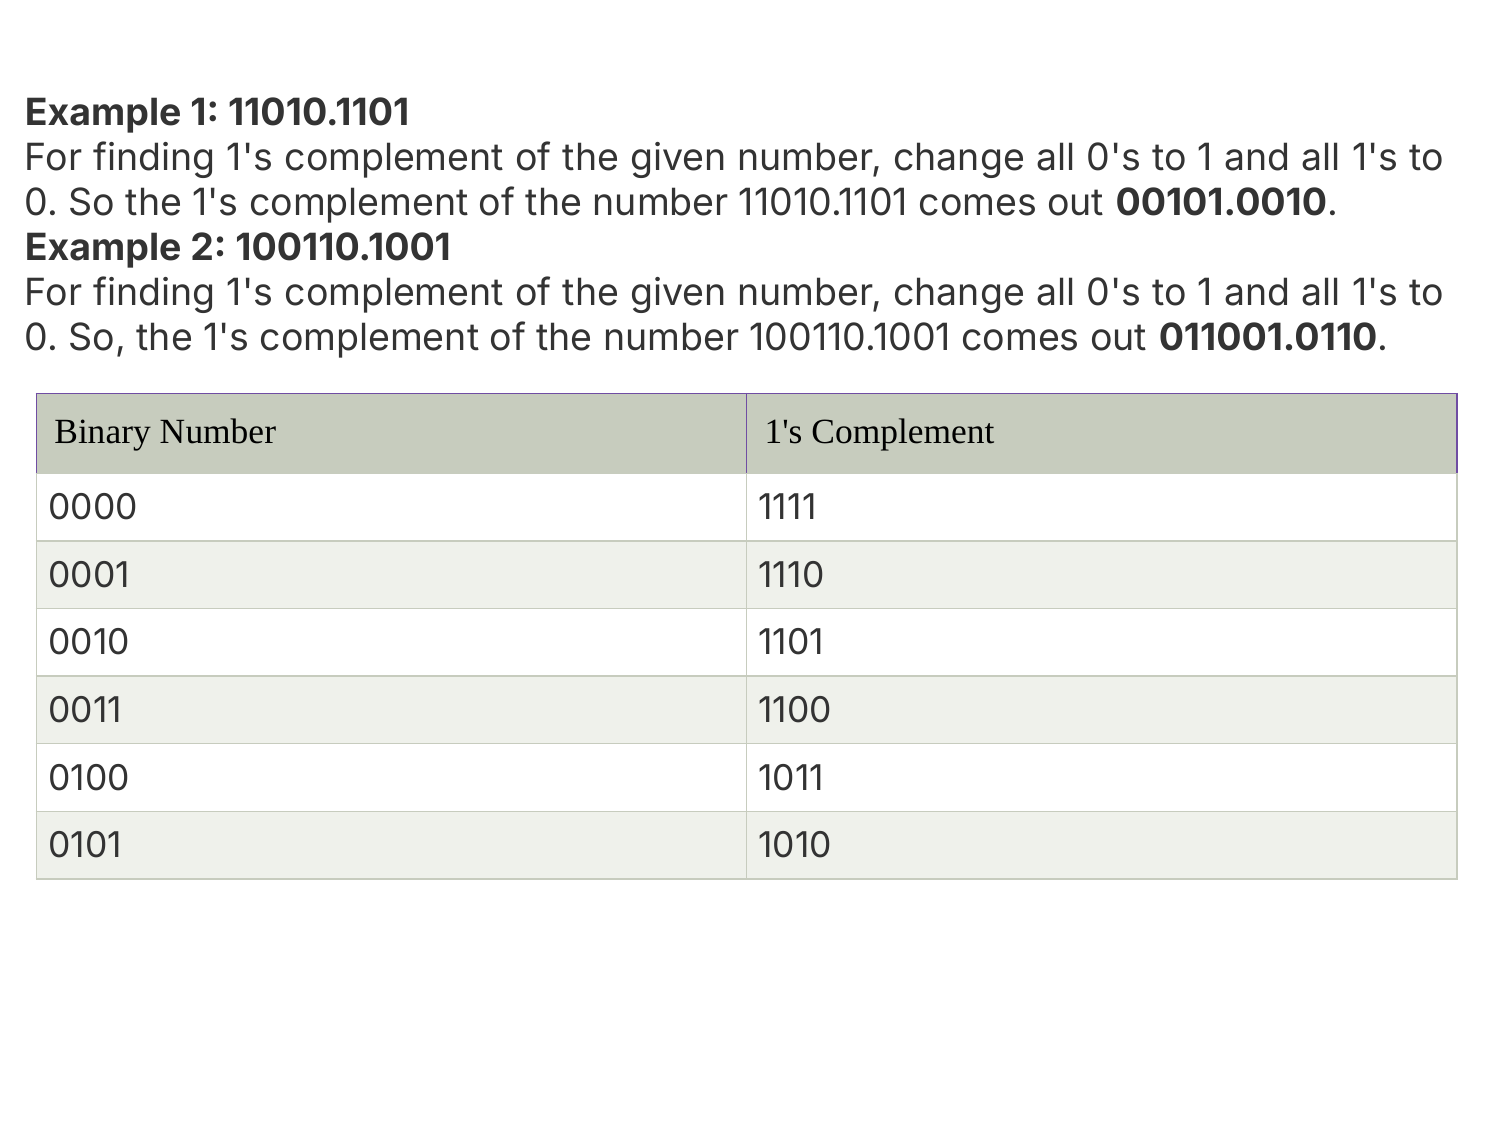

#
Example 1: 11010.1101
For finding 1's complement of the given number, change all 0's to 1 and all 1's to 0. So the 1's complement of the number 11010.1101 comes out 00101.0010.
Example 2: 100110.1001
For finding 1's complement of the given number, change all 0's to 1 and all 1's to 0. So, the 1's complement of the number 100110.1001 comes out 011001.0110.

| Binary Number | 1's Complement |
| --- | --- |
| 0000 | 1111 |
| 0001 | 1110 |
| 0010 | 1101 |
| 0011 | 1100 |
| 0100 | 1011 |
| 0101 | 1010 |